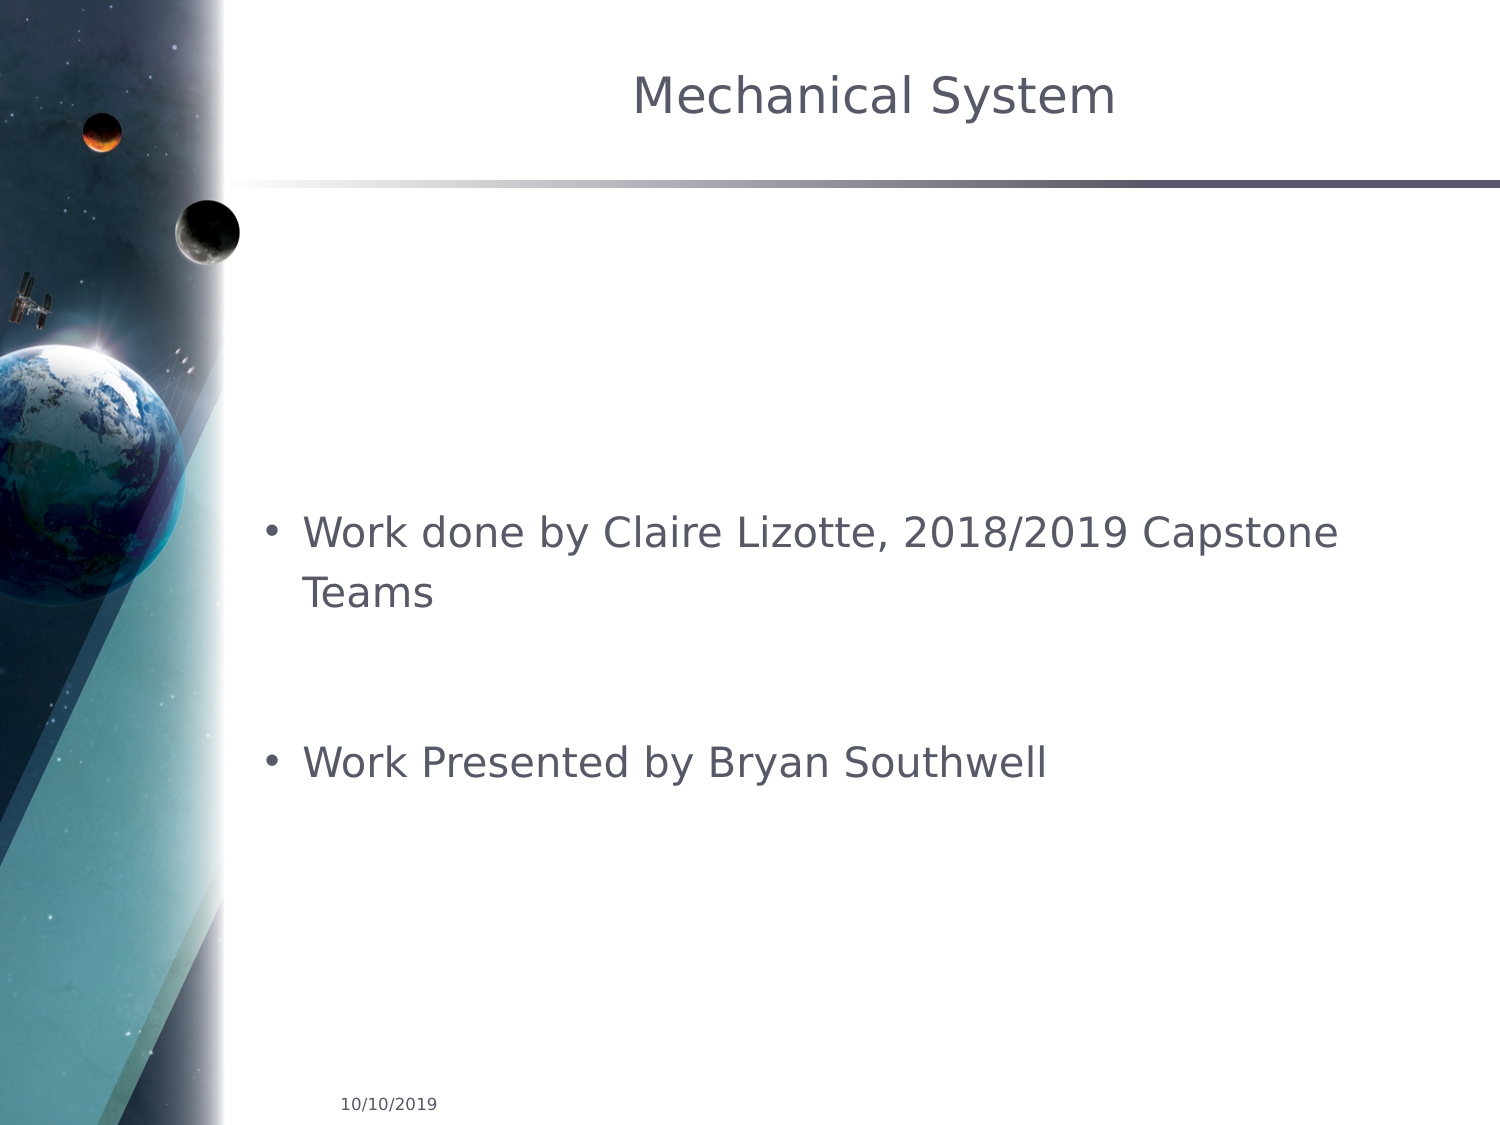

# Mechanical System
Work done by Claire Lizotte, 2018/2019 Capstone Teams

Work Presented by Bryan Southwell